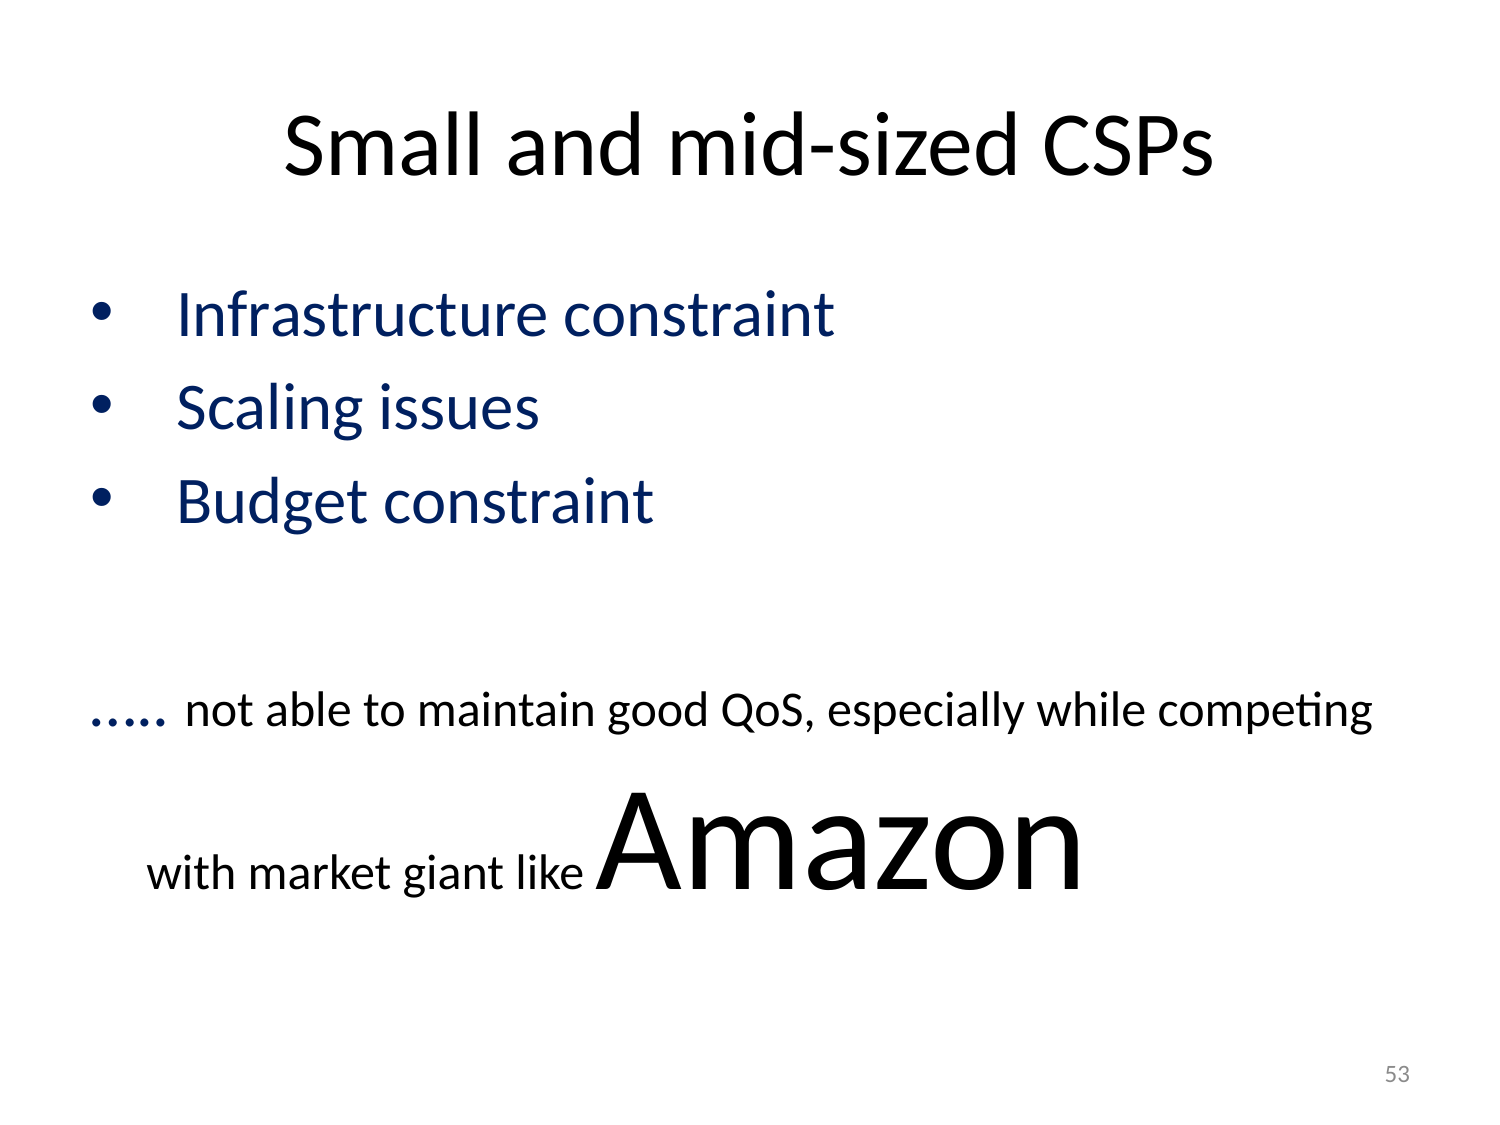

# Small and mid-sized CSPs
  Infrastructure constraint
  Scaling issues
  Budget constraint

….. not able to maintain good QoS, especially while competing with market giant like Amazon
53